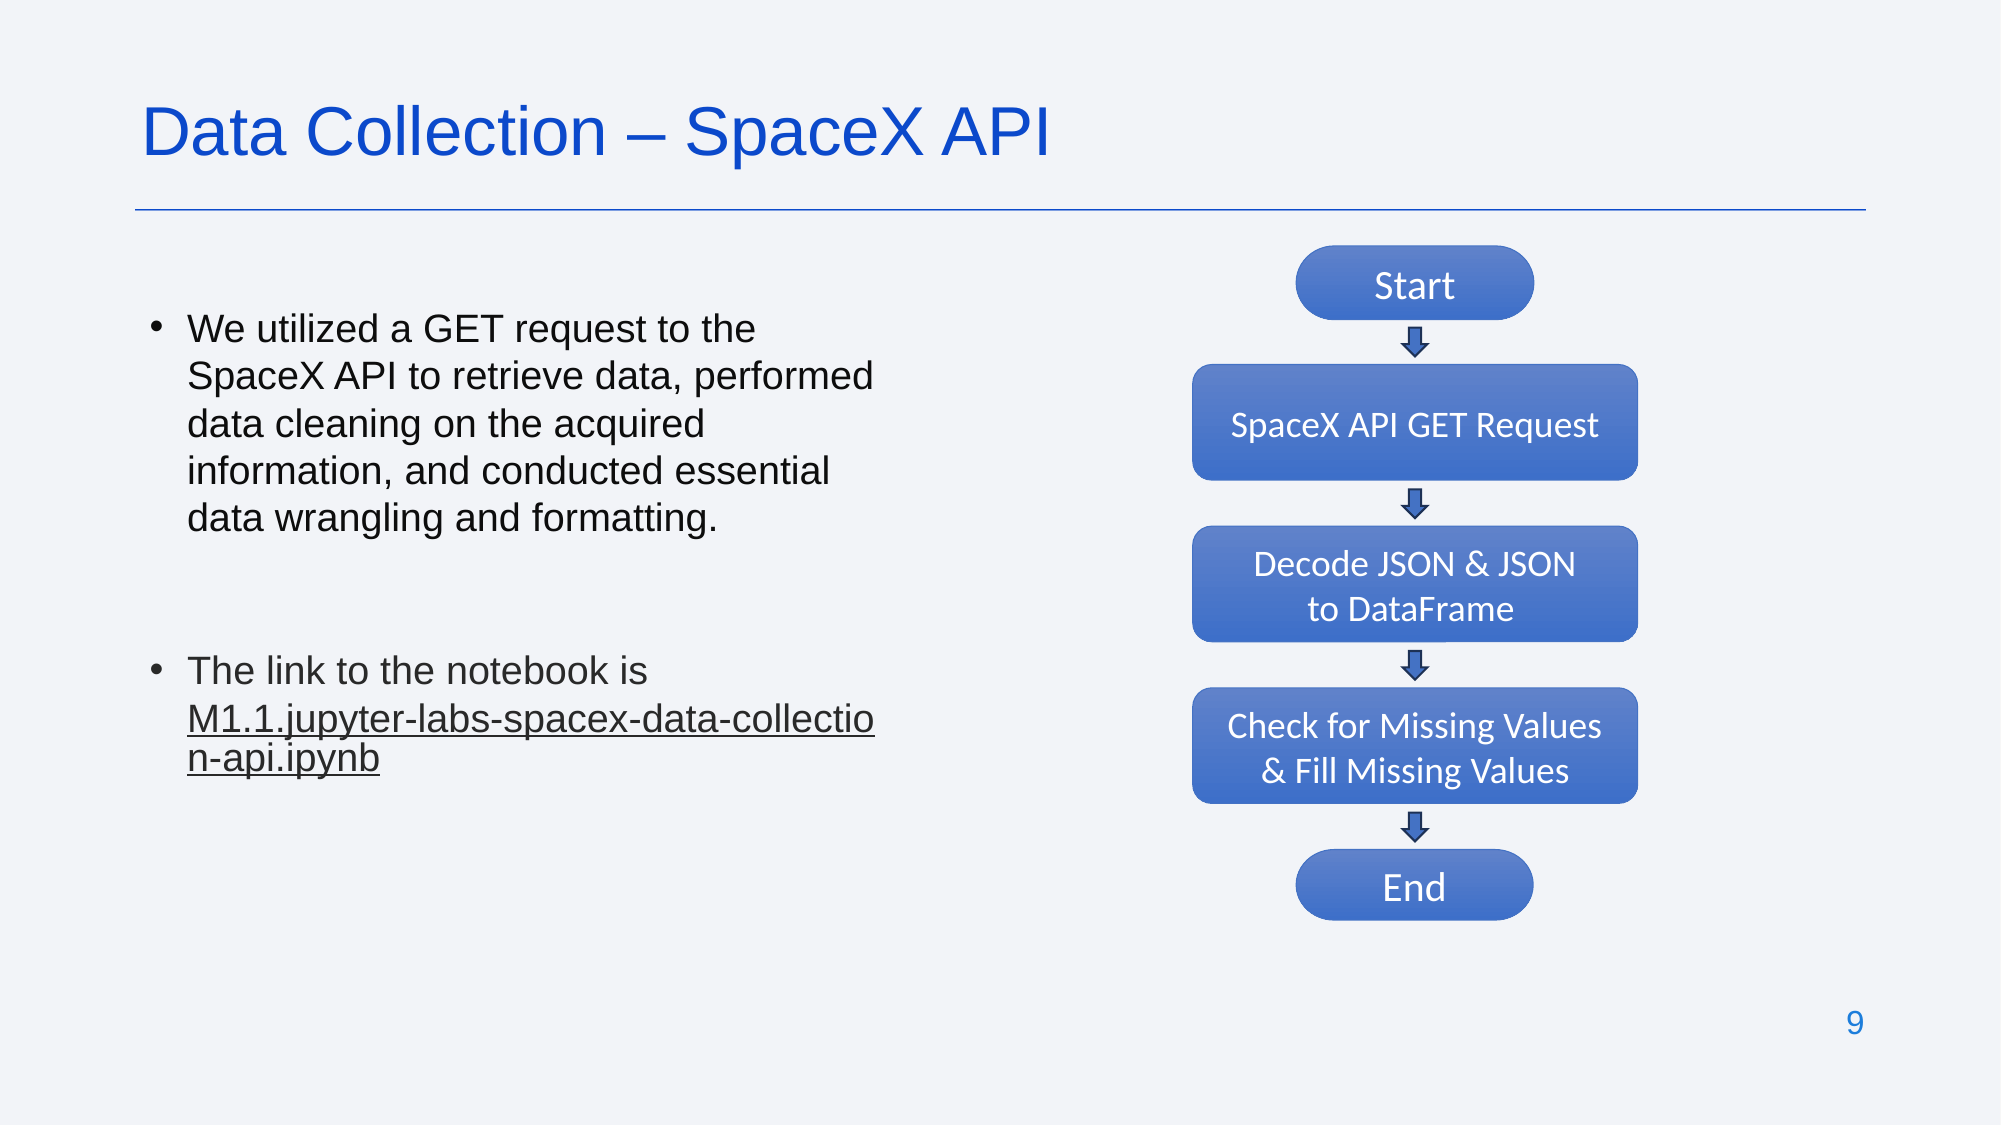

Data Collection – SpaceX API
Start

SpaceX API GET Request

Decode JSON & JSON to DataFrame

Check for Missing Values & Fill Missing Values

End
We utilized a GET request to the SpaceX API to retrieve data, performed data cleaning on the acquired information, and conducted essential data wrangling and formatting.

The link to the notebook is M1.1.jupyter-labs-spacex-data-collection-api.ipynb
9